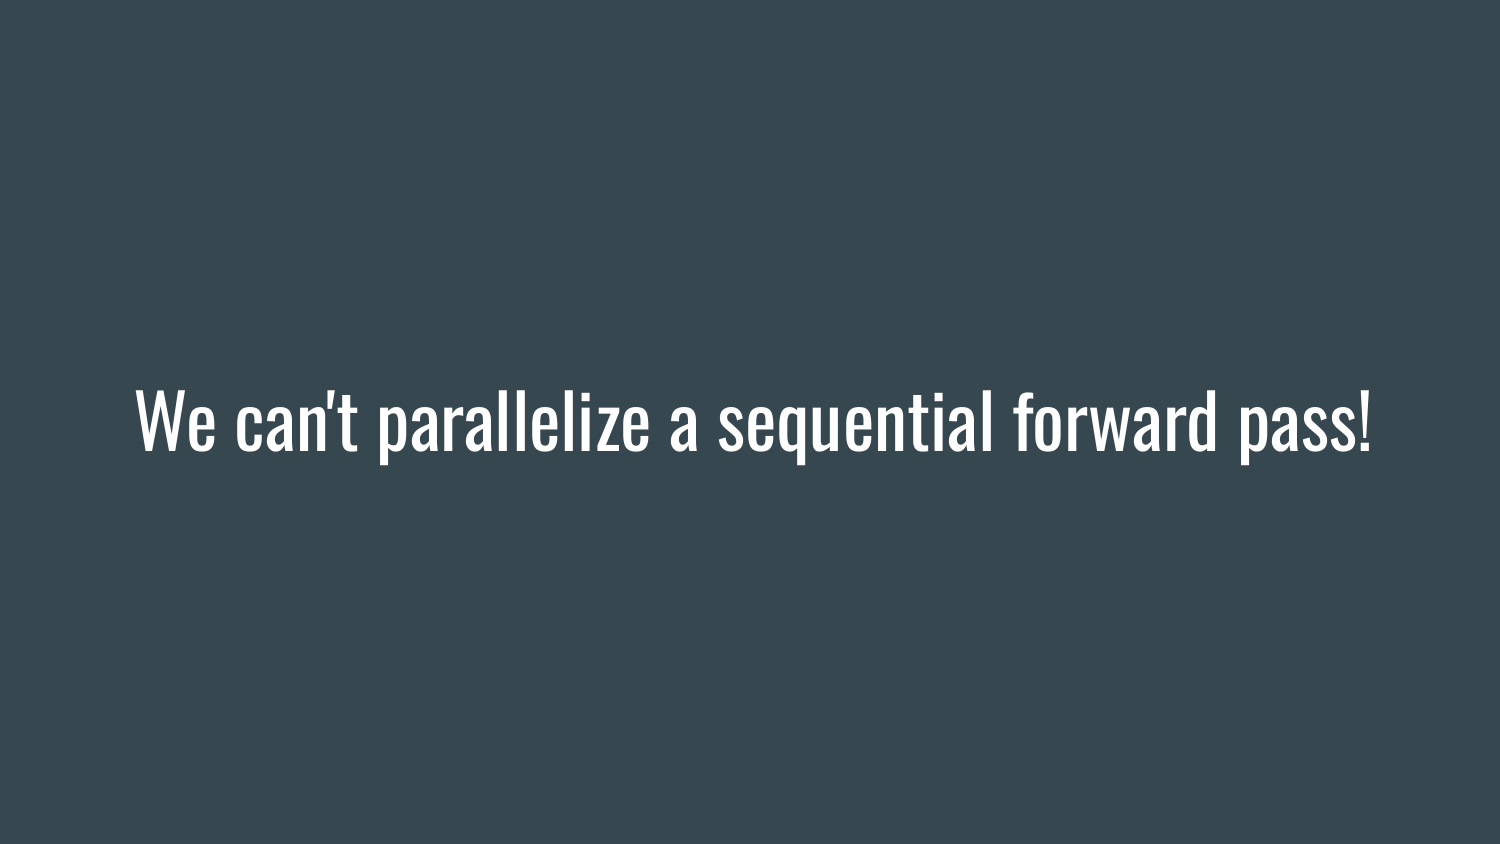

# We can't parallelize a sequential forward pass!